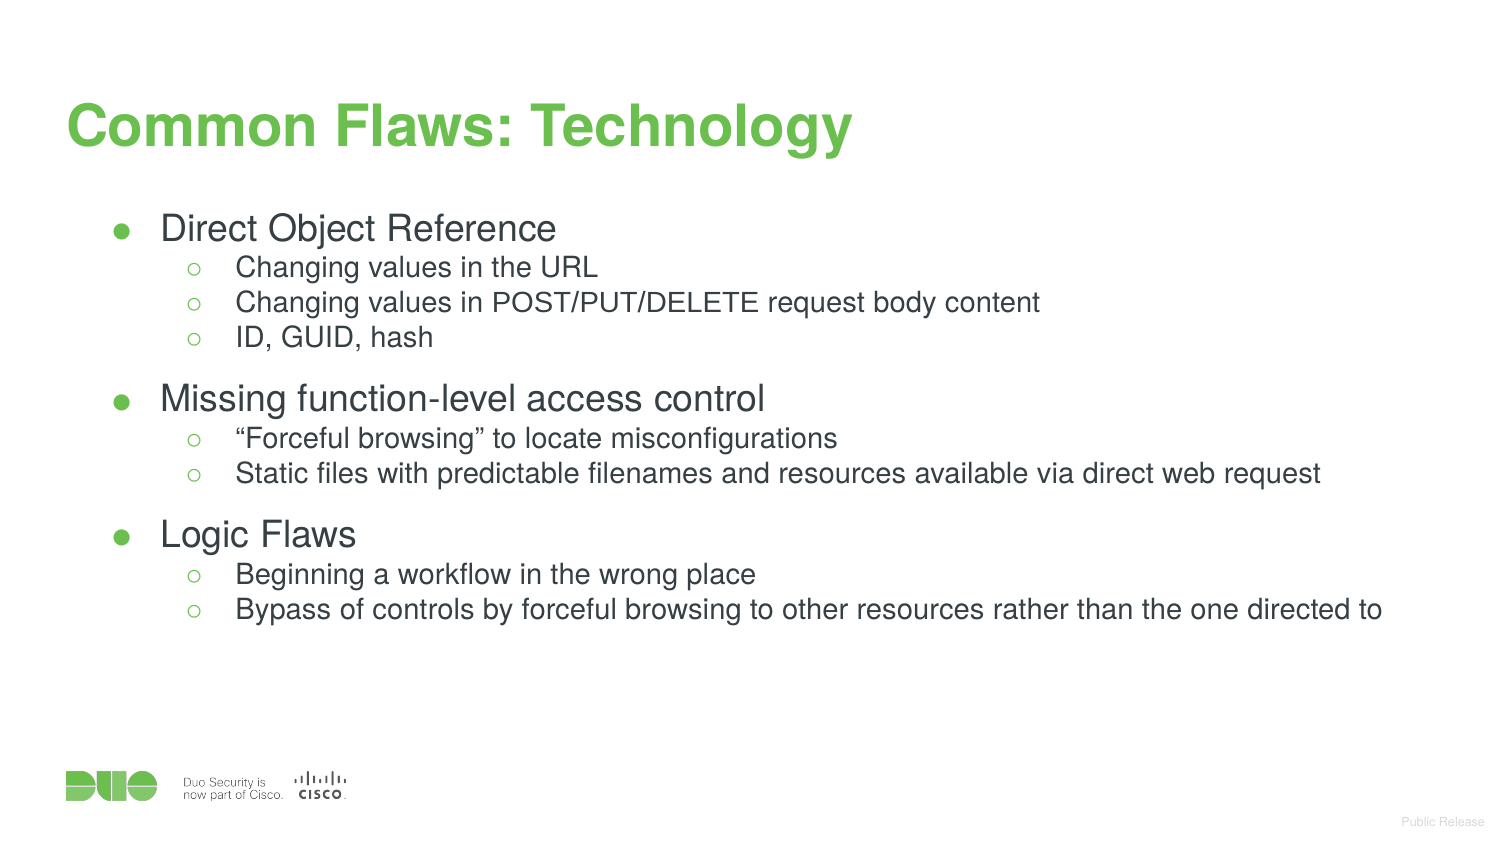

# Common Flaws: Technology
Direct Object Reference
Changing values in the URL
Changing values in POST/PUT/DELETE request body content
ID, GUID, hash
Missing function-level access control
“Forceful browsing” to locate misconfigurations
Static files with predictable filenames and resources available via direct web request
Logic Flaws
Beginning a workflow in the wrong place
Bypass of controls by forceful browsing to other resources rather than the one directed to